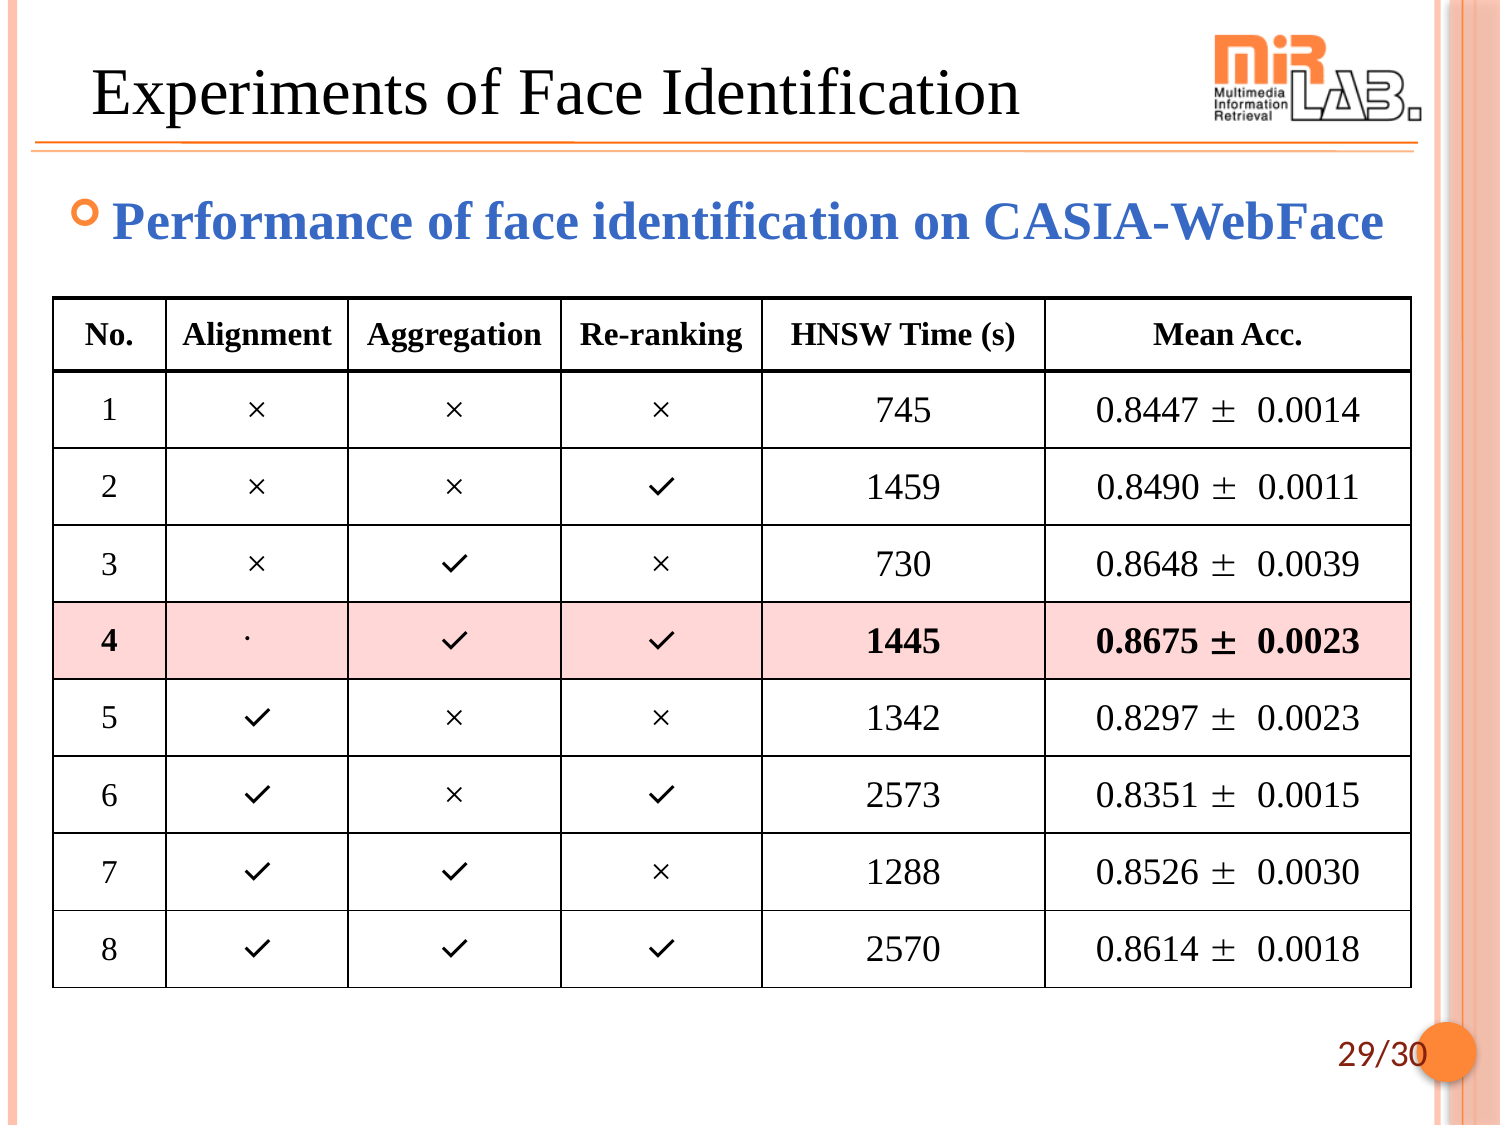

# Experiments of Face Identification
Performance of face identification on CASIA-WebFace

| No. | Alignment | Aggregation | Re-ranking | HNSW Time (s) | Mean Acc. |
| --- | --- | --- | --- | --- | --- |
| 1 | × | × | × | 745 | 0.8447 ± 0.0014 |
| 2 | × | × | ✓ | 1459 | 0.8490 ± 0.0011 |
| 3 | × | ✓ | × | 730 | 0.8648 ± 0.0039 |
| 4 | ⋅ | ✓ | ✓ | 1445 | 0.8675 ± 0.0023 |
| 5 | ✓ | × | × | 1342 | 0.8297 ± 0.0023 |
| 6 | ✓ | × | ✓ | 2573 | 0.8351 ± 0.0015 |
| 7 | ✓ | ✓ | × | 1288 | 0.8526 ± 0.0030 |
| 8 | ✓ | ✓ | ✓ | 2570 | 0.8614 ± 0.0018 |